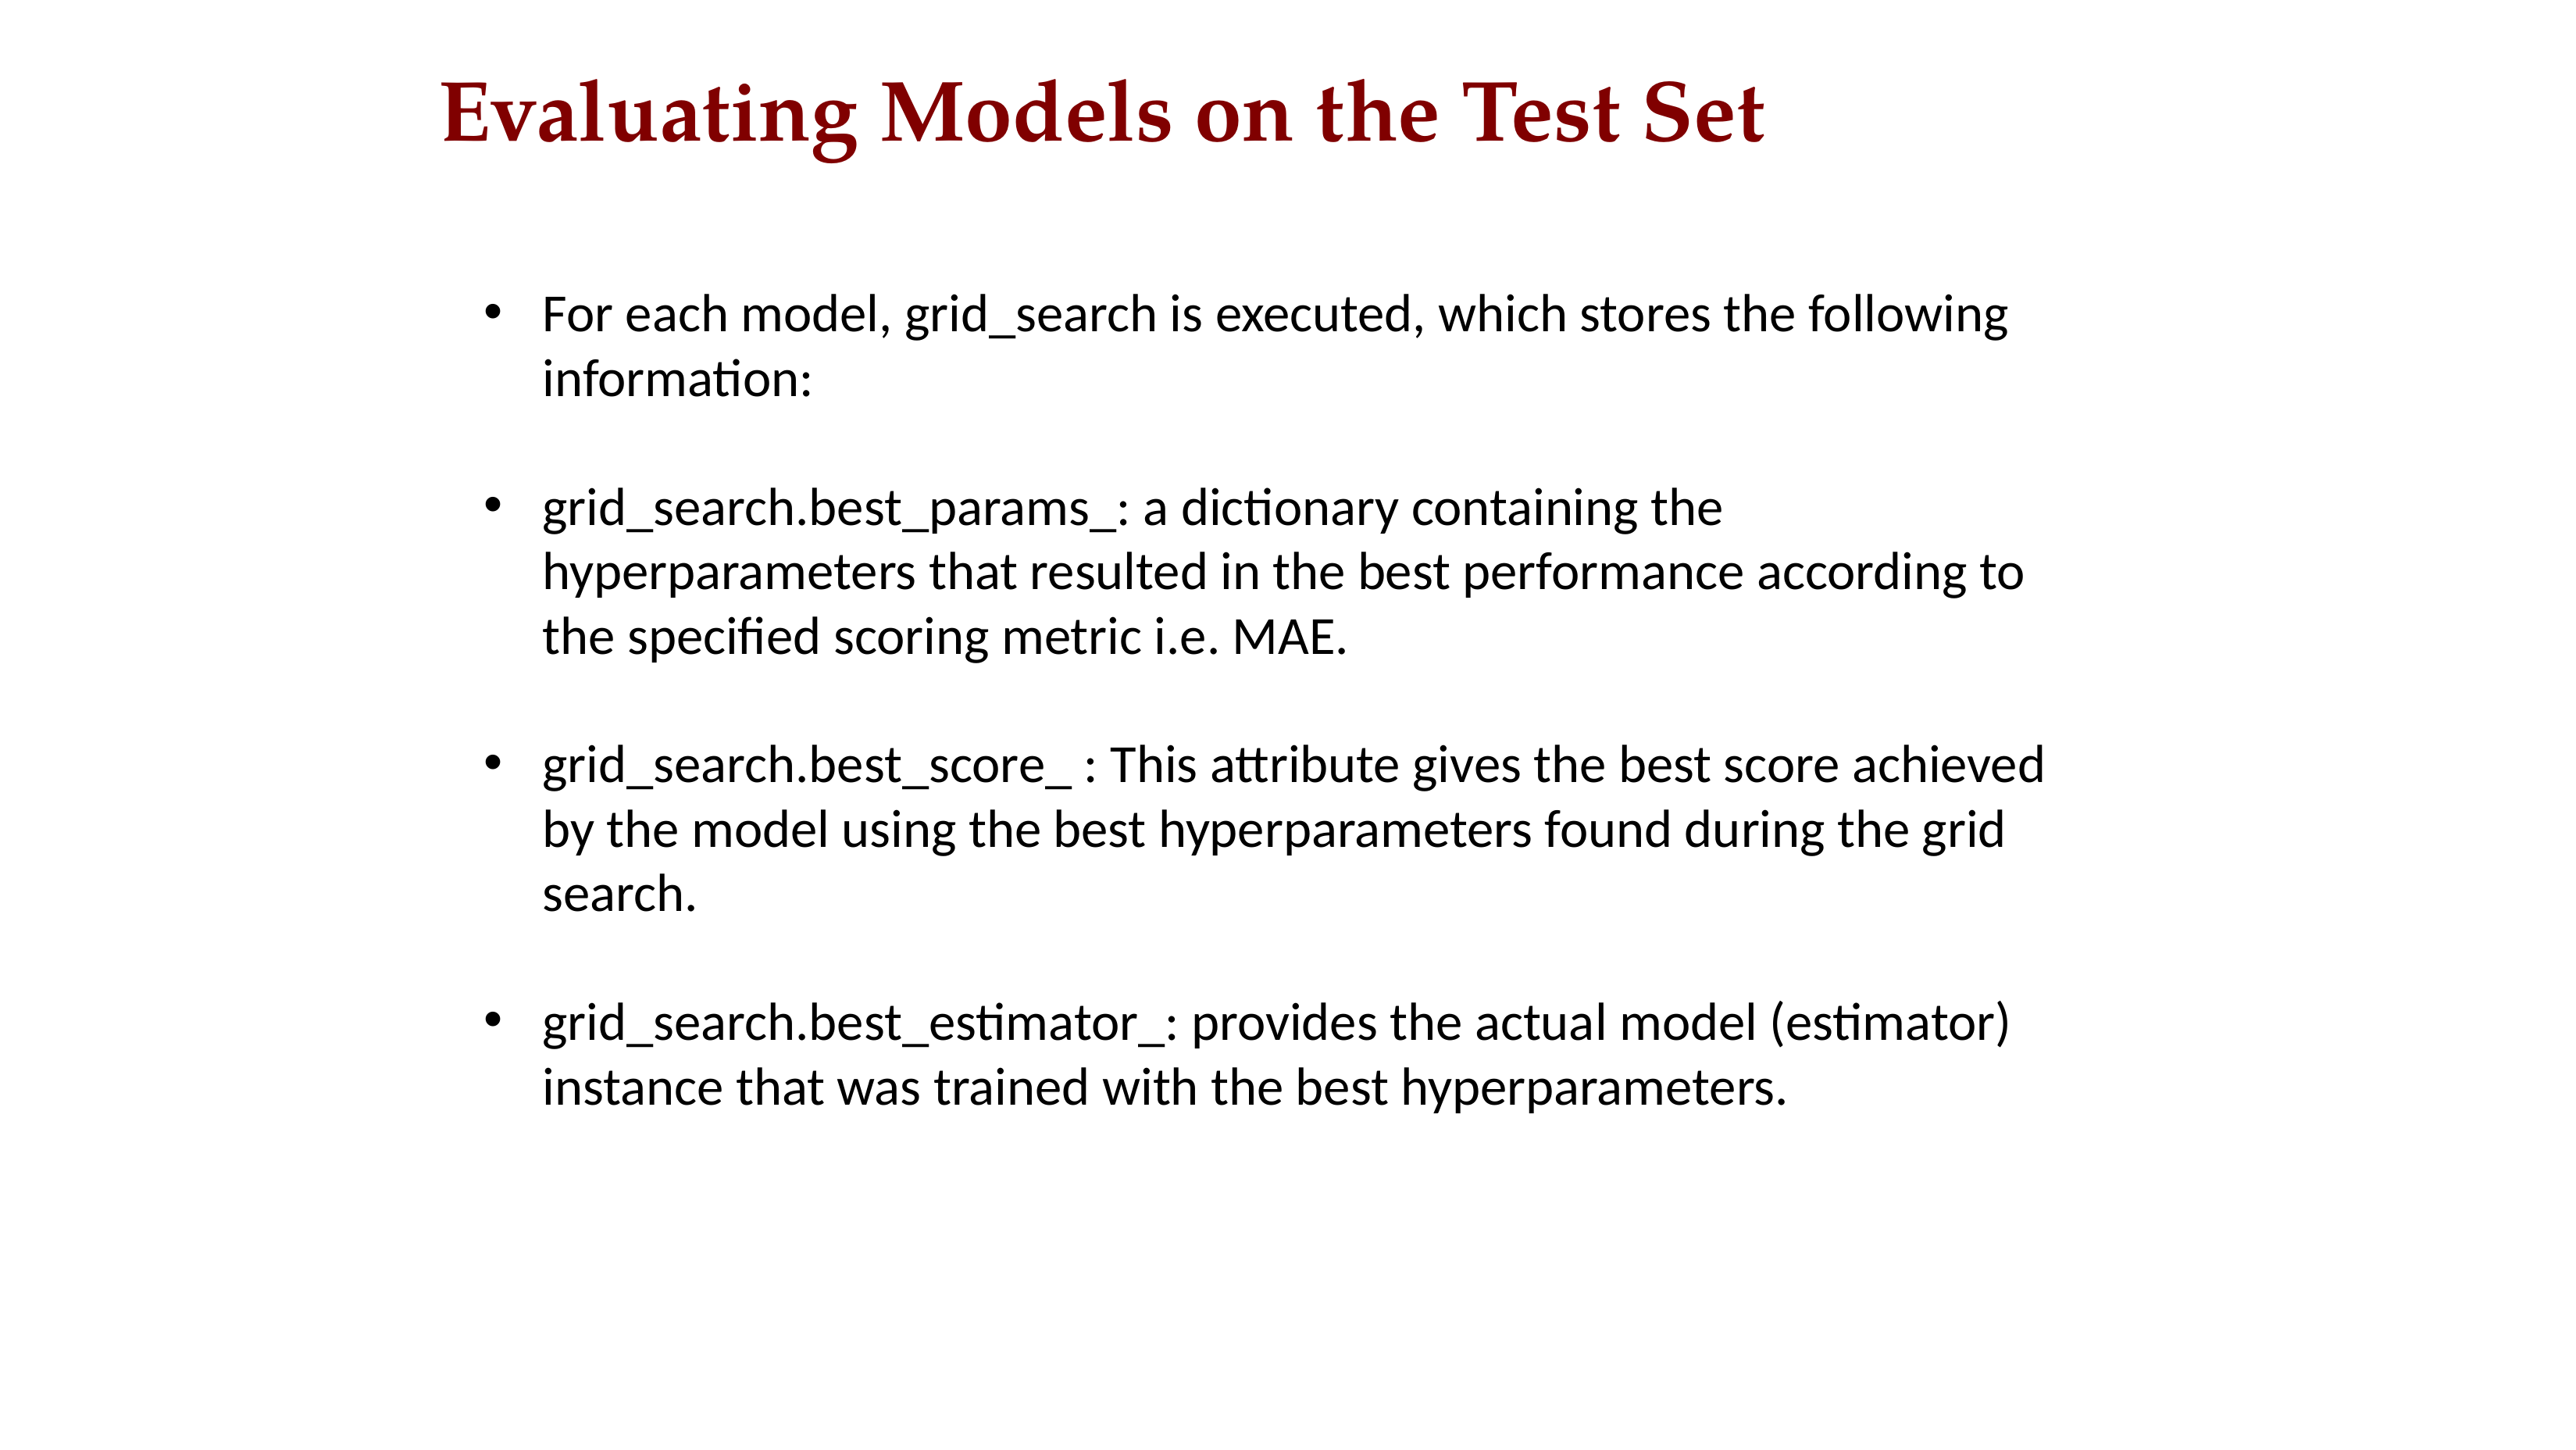

# Evaluating Models on the Test Set
For each model, grid_search is executed, which stores the following information:

grid_search.best_params_: a dictionary containing the hyperparameters that resulted in the best performance according to the specified scoring metric i.e. MAE.

grid_search.best_score_ : This attribute gives the best score achieved by the model using the best hyperparameters found during the grid search.

grid_search.best_estimator_: provides the actual model (estimator) instance that was trained with the best hyperparameters.